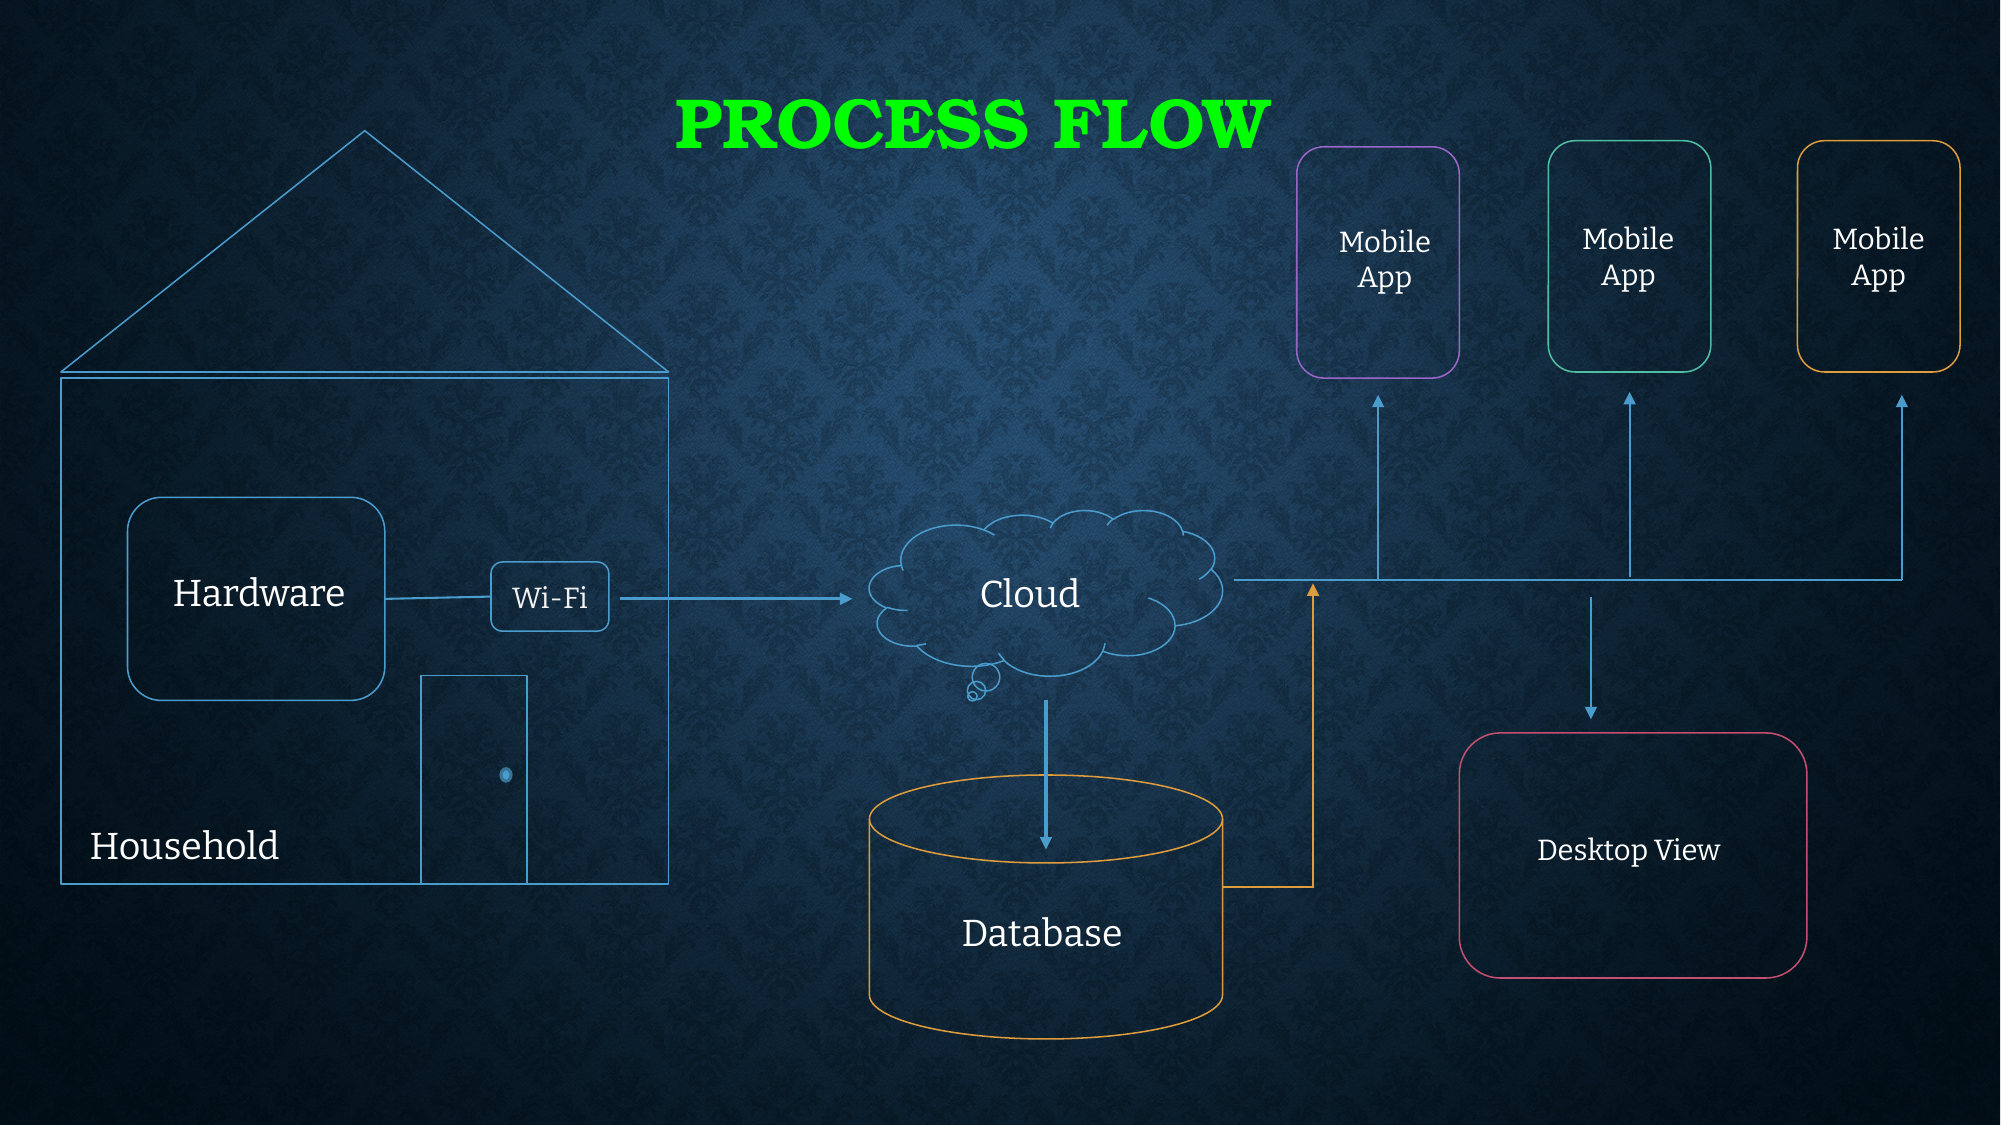

# Process flow

Mobile App
Mobile App
Mobile App

Wi-Fi
Hardware
Cloud

Household
Desktop View
Database